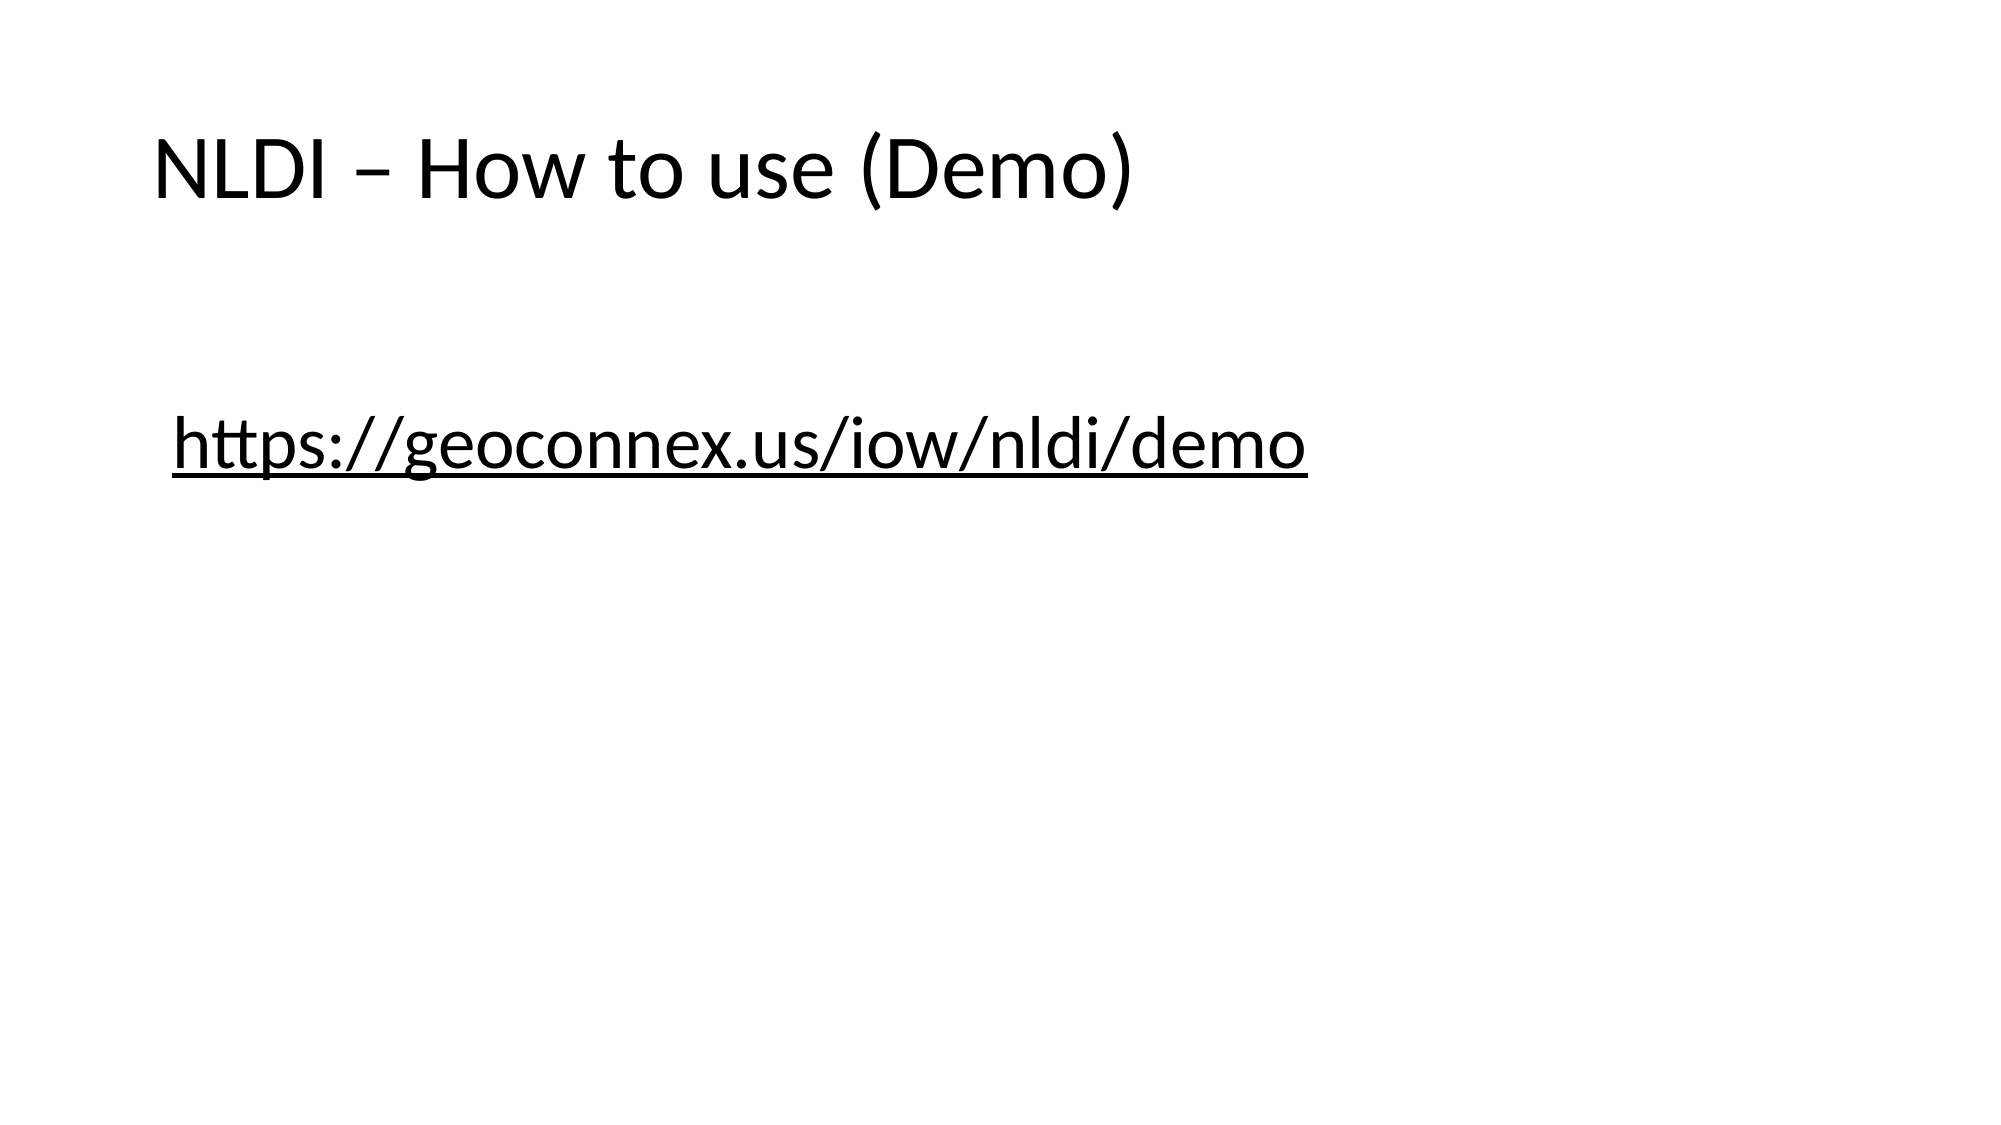

# NLDI – How to use (Demo)

https://geoconnex.us/iow/nldi/demo